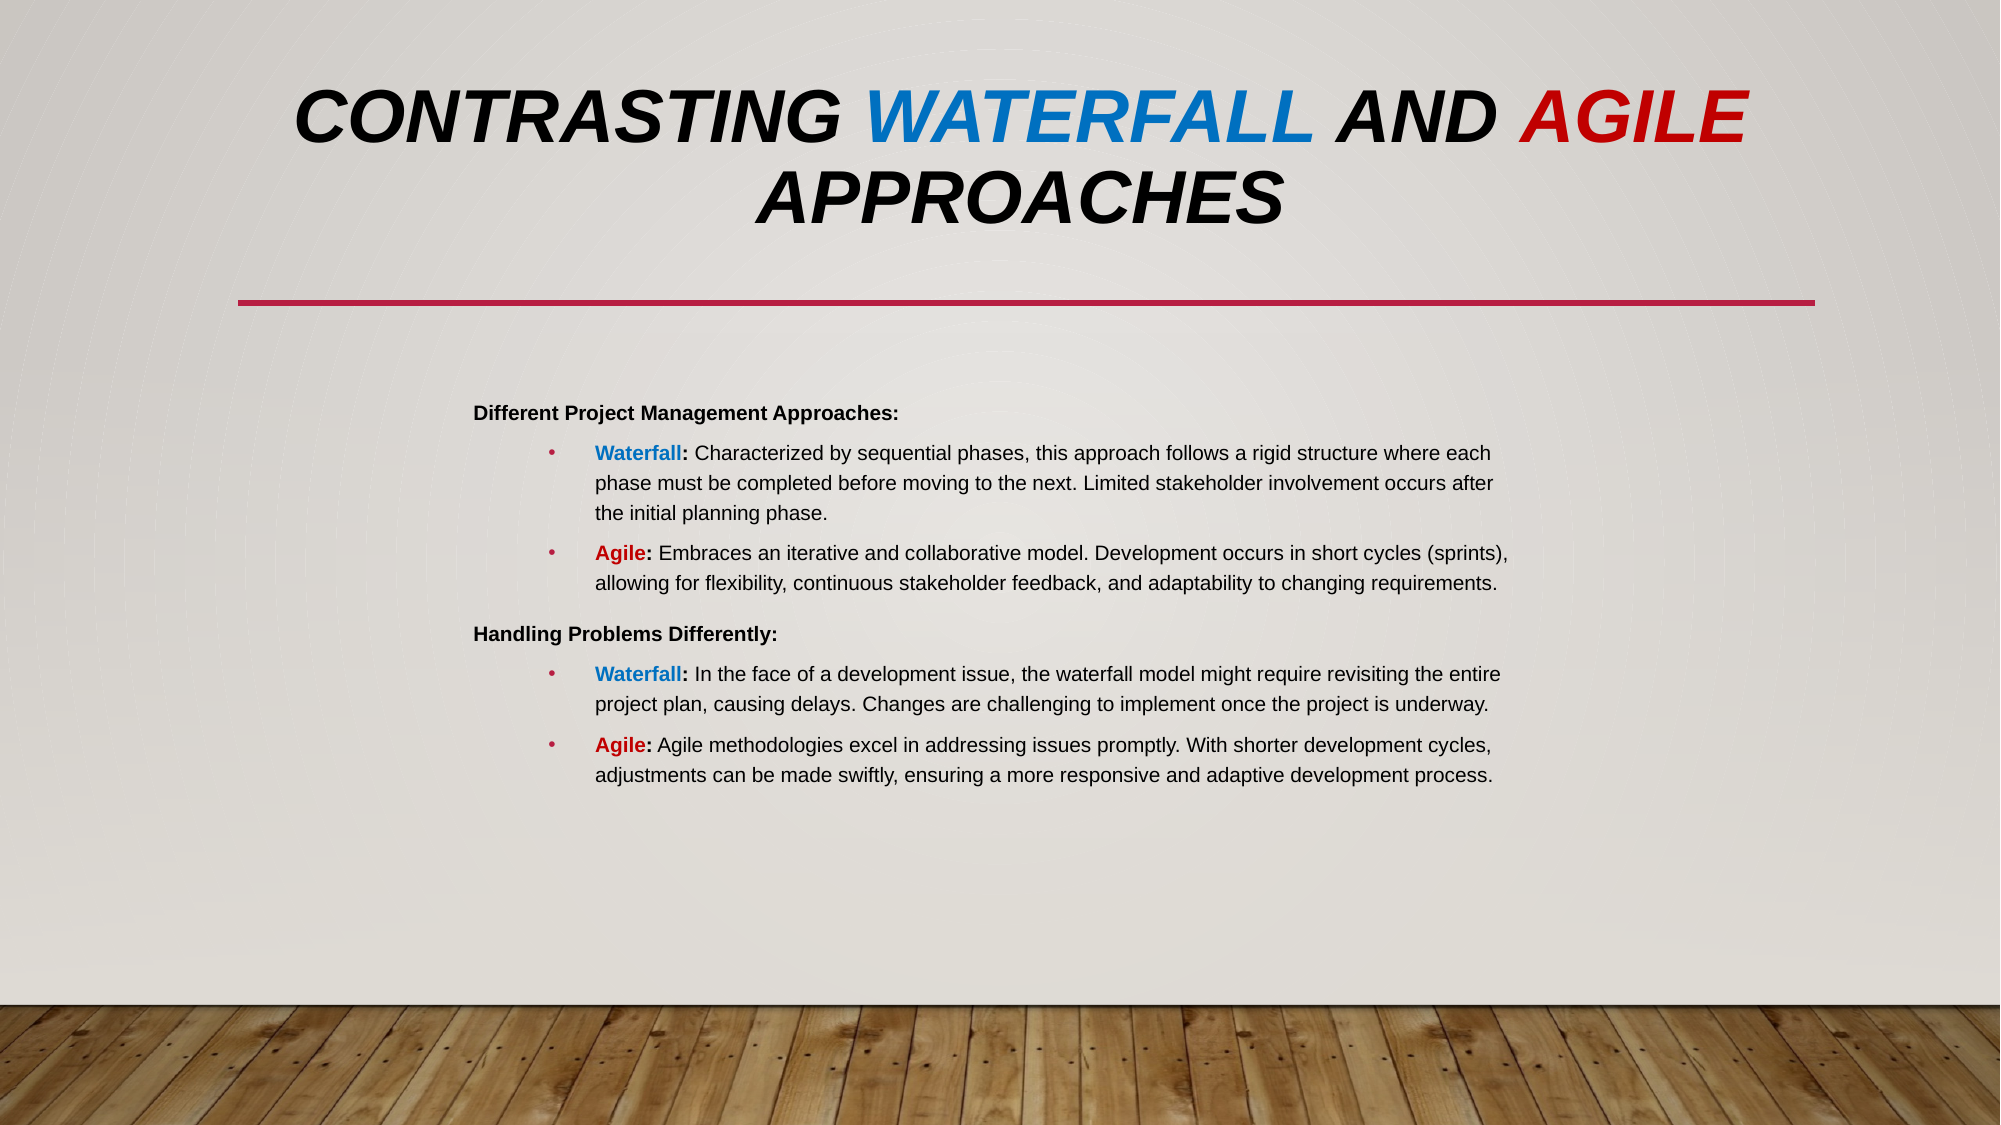

# Contrasting Waterfall and Agile Approaches
Different Project Management Approaches:
Waterfall: Characterized by sequential phases, this approach follows a rigid structure where each phase must be completed before moving to the next. Limited stakeholder involvement occurs after the initial planning phase.
Agile: Embraces an iterative and collaborative model. Development occurs in short cycles (sprints), allowing for flexibility, continuous stakeholder feedback, and adaptability to changing requirements.
Handling Problems Differently:
Waterfall: In the face of a development issue, the waterfall model might require revisiting the entire project plan, causing delays. Changes are challenging to implement once the project is underway.
Agile: Agile methodologies excel in addressing issues promptly. With shorter development cycles, adjustments can be made swiftly, ensuring a more responsive and adaptive development process.